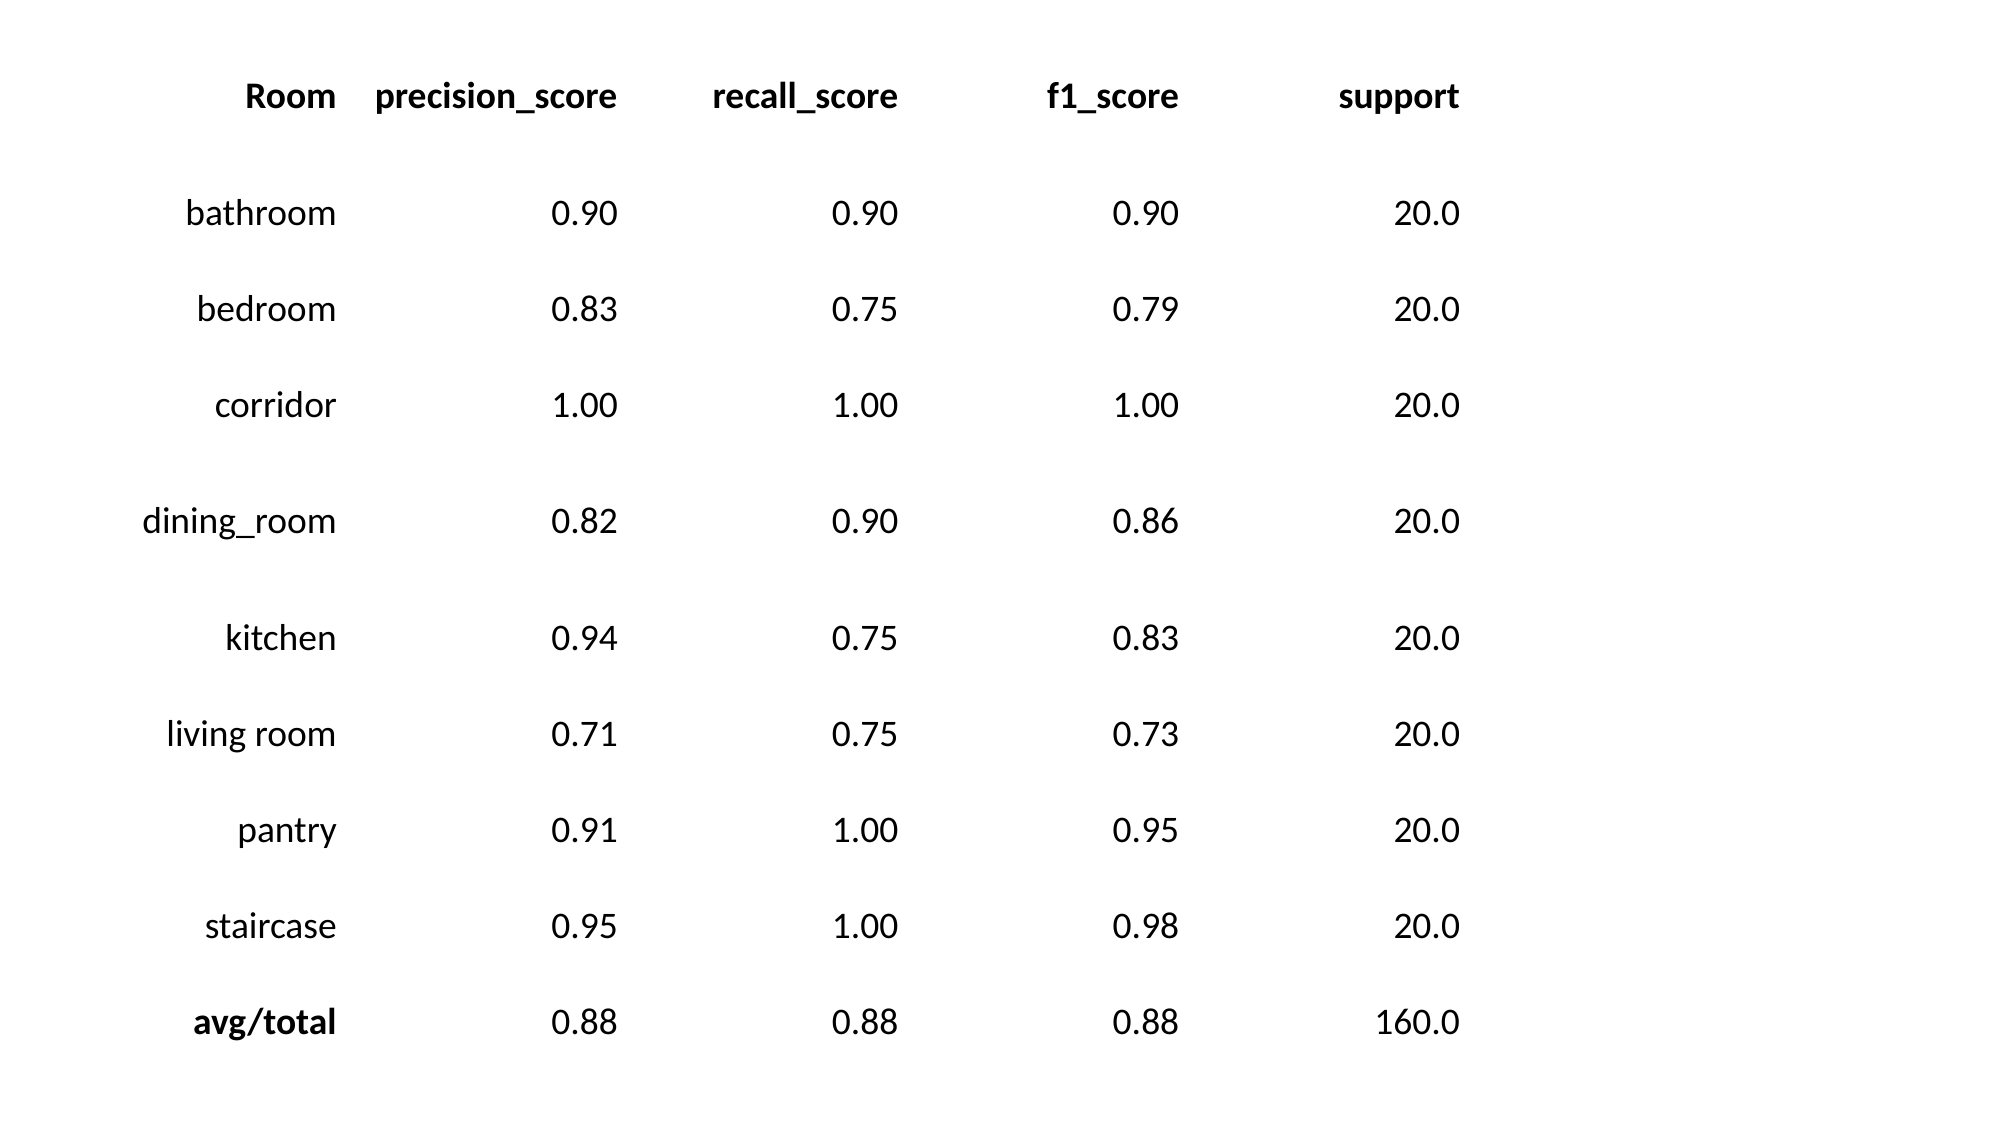

| Room | precision\_score | recall\_score | f1\_score | support |
| --- | --- | --- | --- | --- |
| bathroom | 0.90 | 0.90 | 0.90 | 20.0 |
| bedroom | 0.83 | 0.75 | 0.79 | 20.0 |
| corridor | 1.00 | 1.00 | 1.00 | 20.0 |
| dining\_room | 0.82 | 0.90 | 0.86 | 20.0 |
| kitchen | 0.94 | 0.75 | 0.83 | 20.0 |
| living room | 0.71 | 0.75 | 0.73 | 20.0 |
| pantry | 0.91 | 1.00 | 0.95 | 20.0 |
| staircase | 0.95 | 1.00 | 0.98 | 20.0 |
| avg/total | 0.88 | 0.88 | 0.88 | 160.0 |